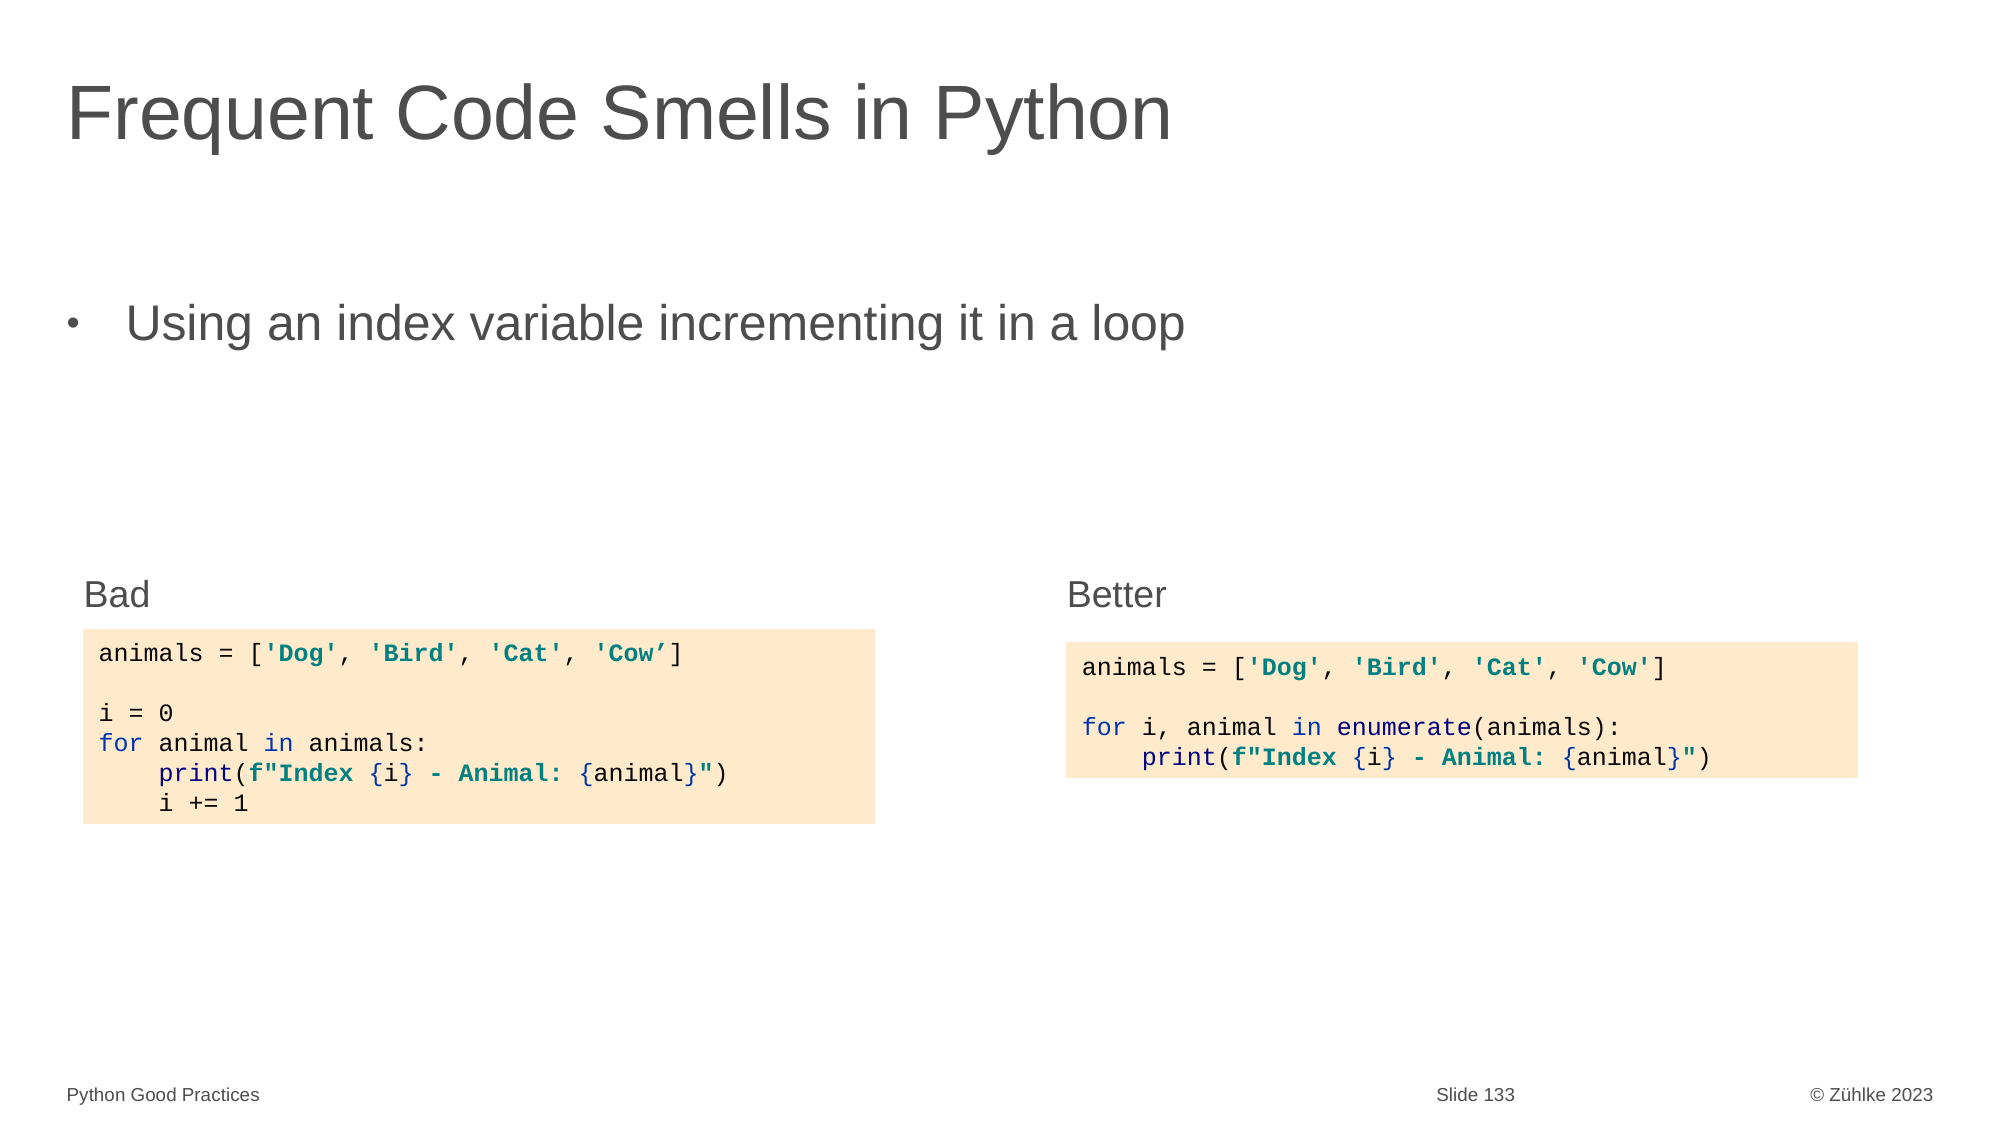

# Frequent Code Smells in Python

Using an index variable incrementing it in a loop
Bad
Better
animals = ['Dog', 'Bird', 'Cat', 'Cow’]

i = 0
for animal in animals:
    print(f"Index {i} - Animal: {animal}")
    i += 1
animals = ['Dog', 'Bird', 'Cat', 'Cow']
for i, animal in enumerate(animals):
    print(f"Index {i} - Animal: {animal}")